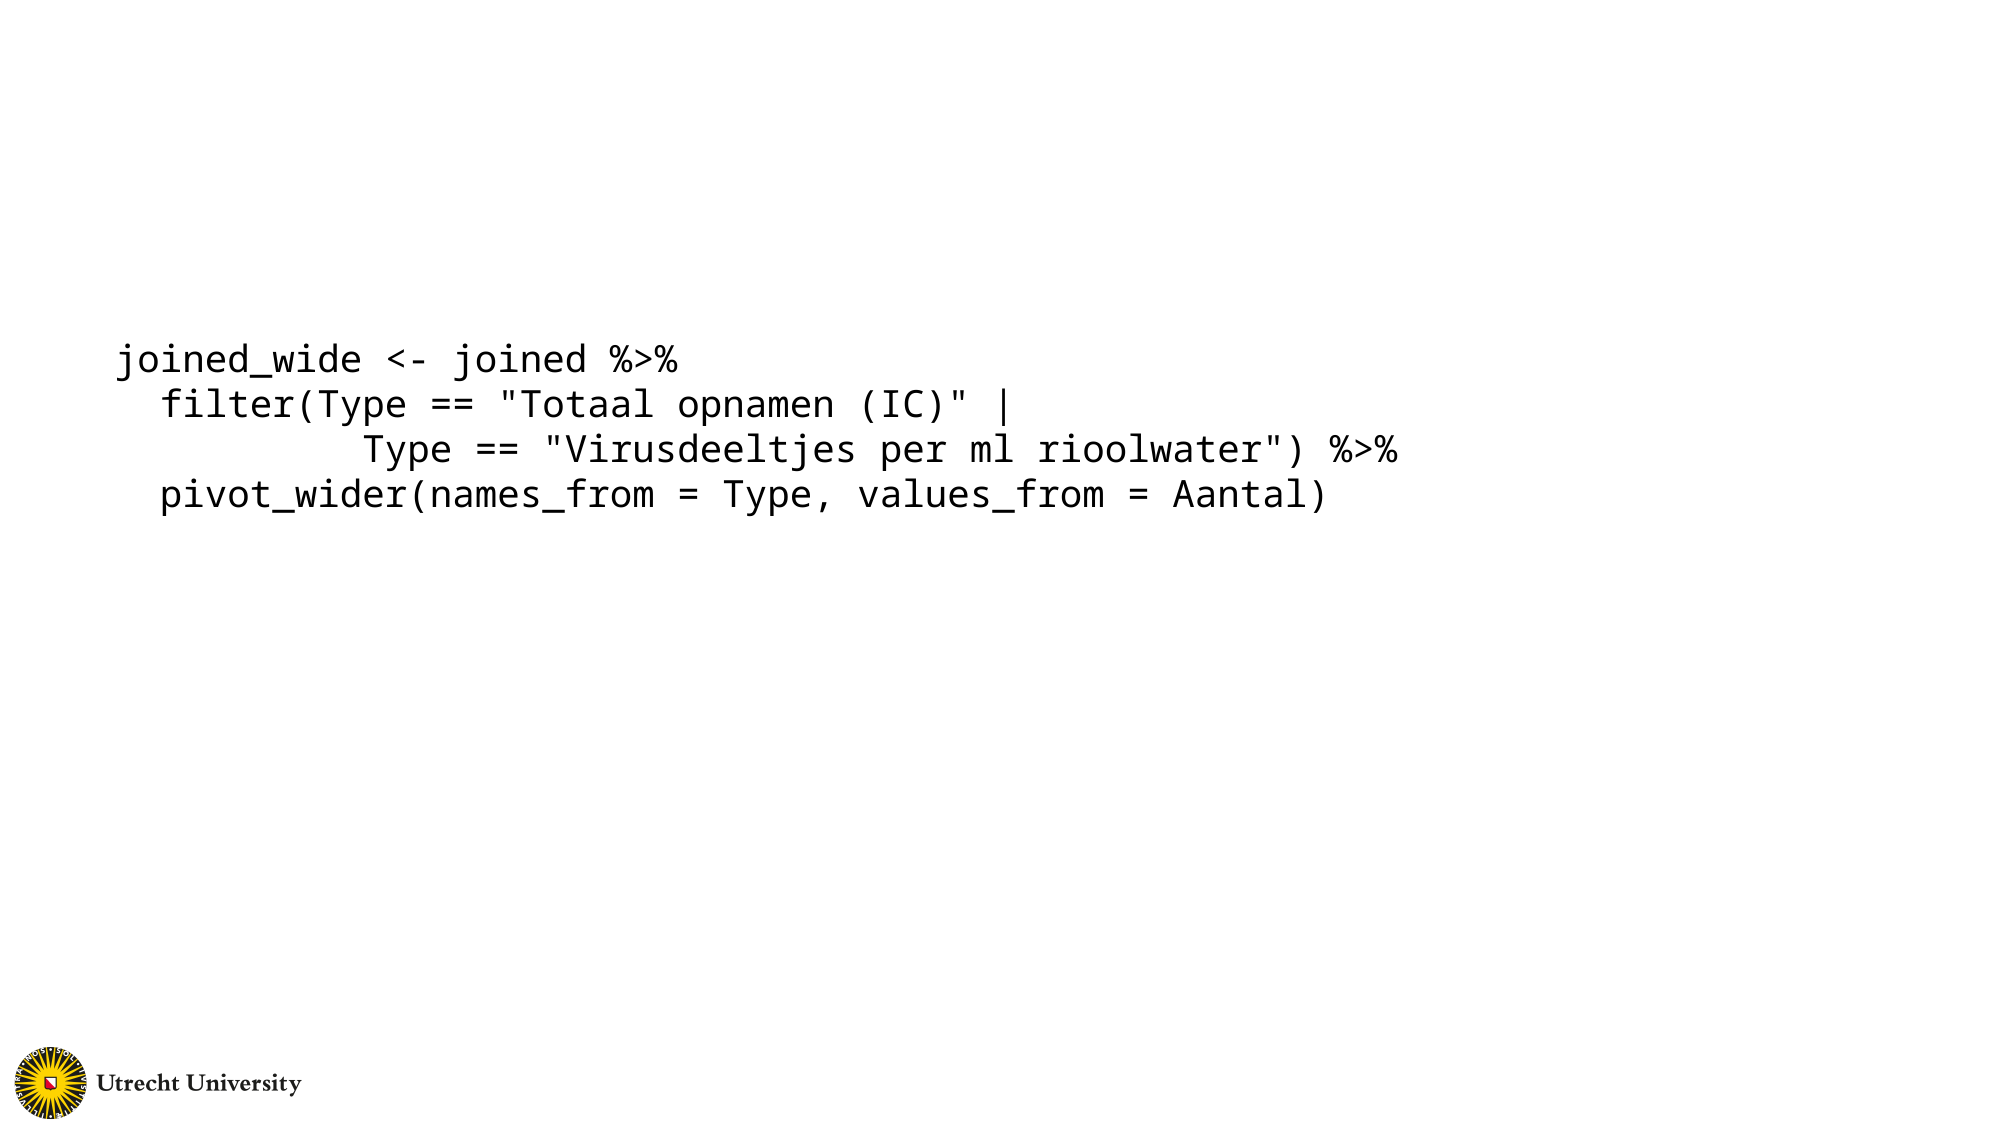

#
joined_wide <- joined %>%
  filter(Type == "Totaal opnamen (IC)" |
           Type == "Virusdeeltjes per ml rioolwater") %>%
  pivot_wider(names_from = Type, values_from = Aantal)